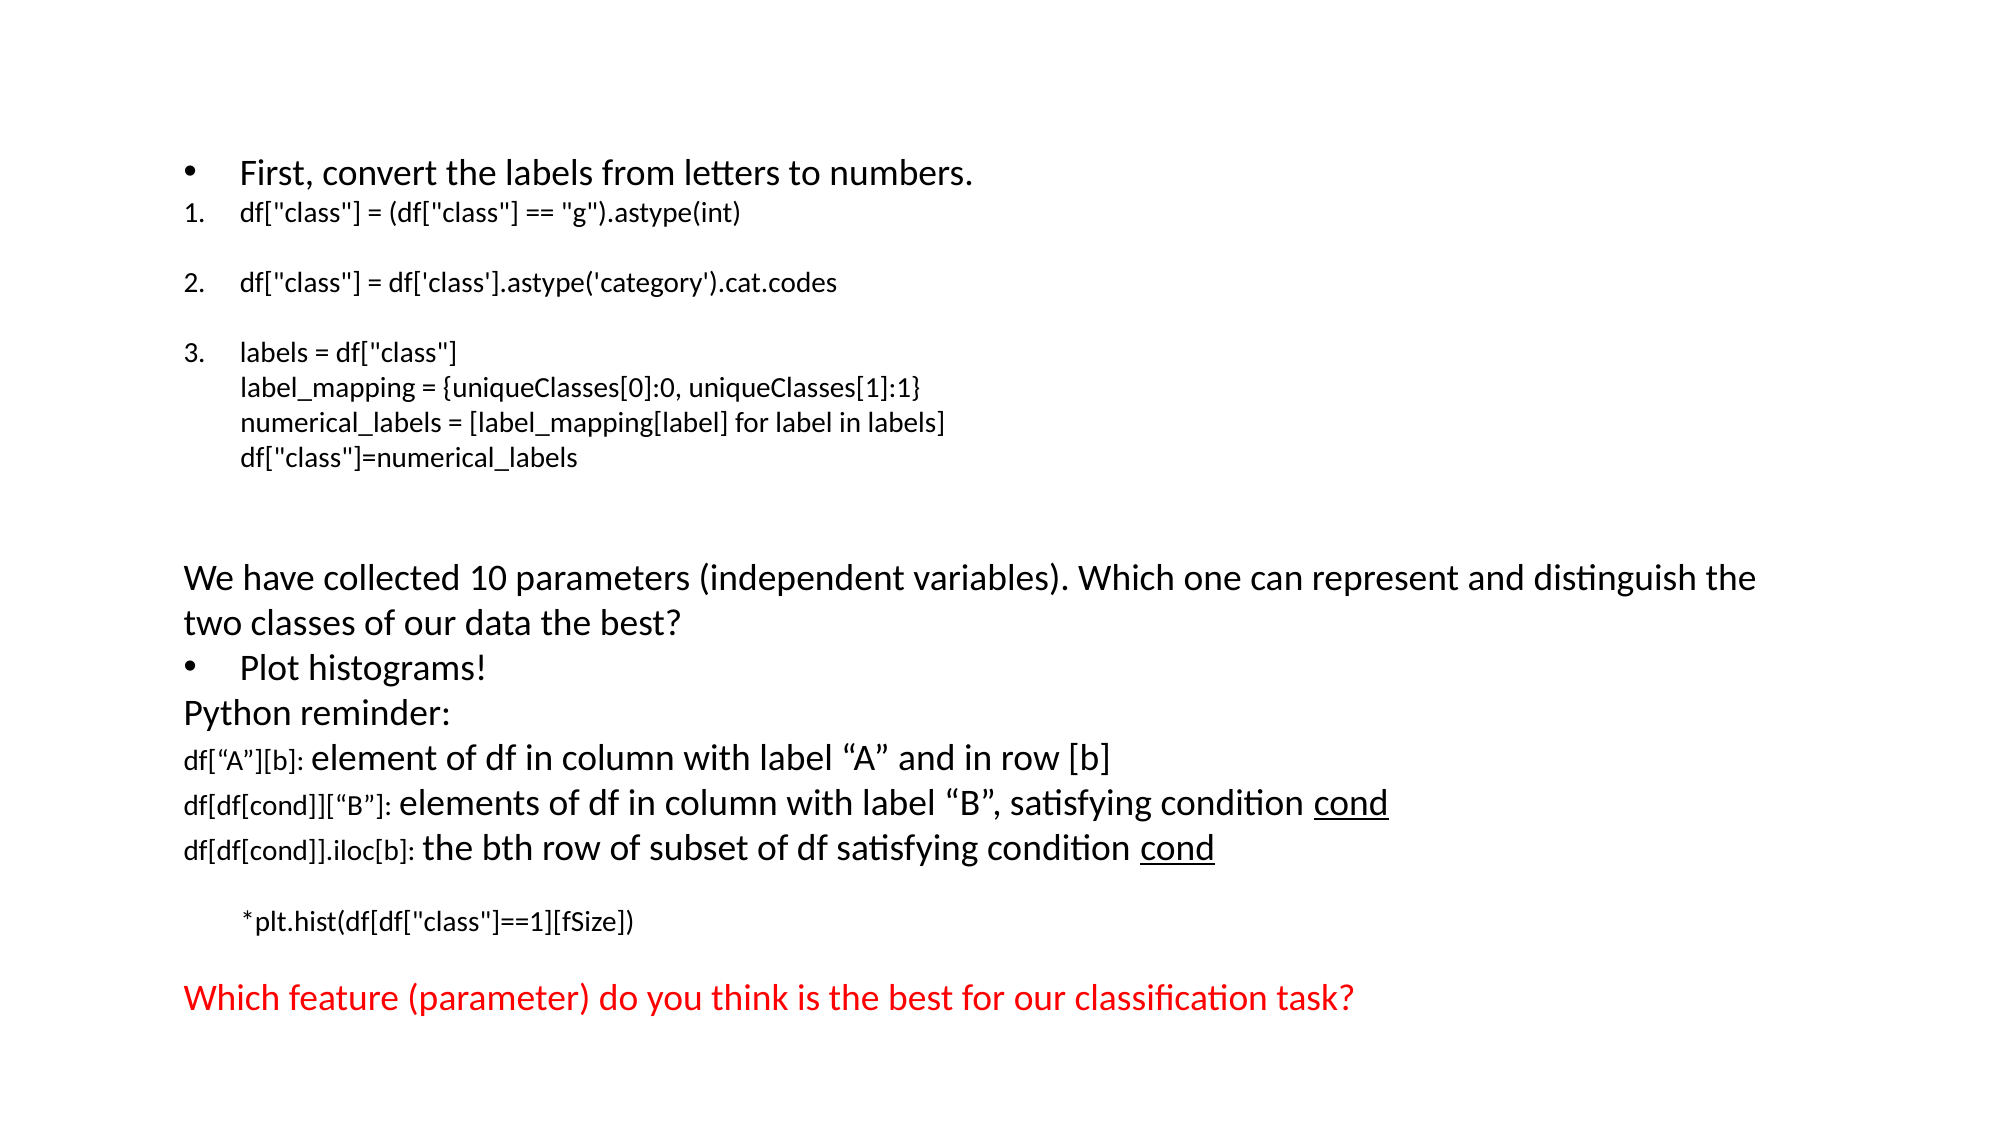

First, convert the labels from letters to numbers.
df["class"] = (df["class"] == "g").astype(int)

df["class"] = df['class'].astype('category').cat.codes

labels = df["class"]
label_mapping = {uniqueClasses[0]:0, uniqueClasses[1]:1}
numerical_labels = [label_mapping[label] for label in labels]
df["class"]=numerical_labels

We have collected 10 parameters (independent variables). Which one can represent and distinguish the two classes of our data the best?
Plot histograms!
Python reminder:
df[“A”][b]: element of df in column with label “A” and in row [b]
df[df[cond]][“B”]: elements of df in column with label “B”, satisfying condition cond
df[df[cond]].iloc[b]: the bth row of subset of df satisfying condition cond

*plt.hist(df[df["class"]==1][fSize])

Which feature (parameter) do you think is the best for our classification task?